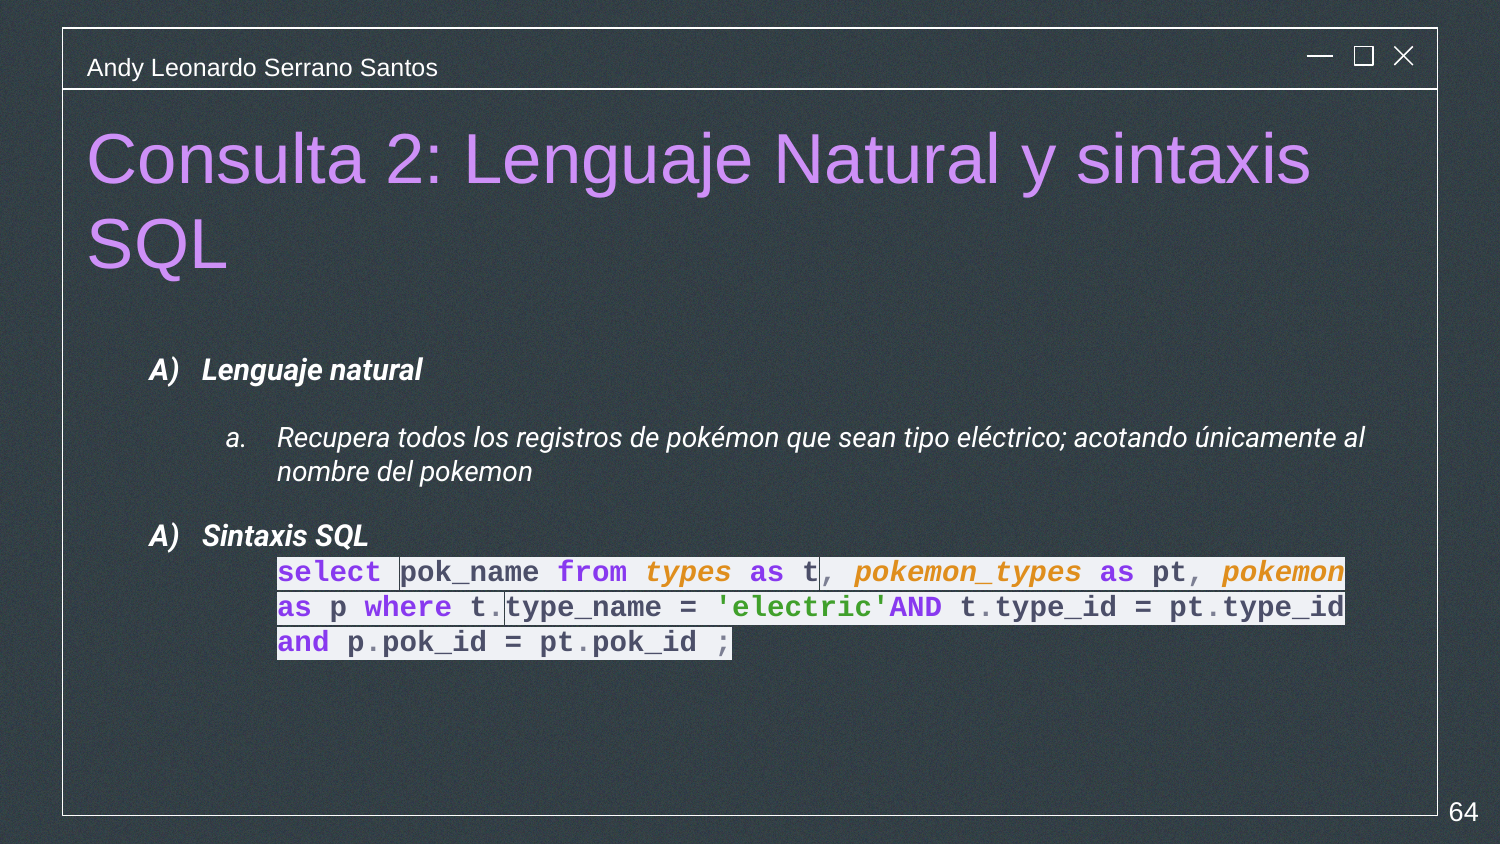

Andy Leonardo Serrano Santos
Consulta 2: Lenguaje Natural y sintaxis SQL
Lenguaje natural

Recupera todos los registros de pokémon que sean tipo eléctrico; acotando únicamente al nombre del pokemon

Sintaxis SQL
select pok_name from types as t, pokemon_types as pt, pokemon as p where t.type_name = 'electric'AND t.type_id = pt.type_id and p.pok_id = pt.pok_id ;

64